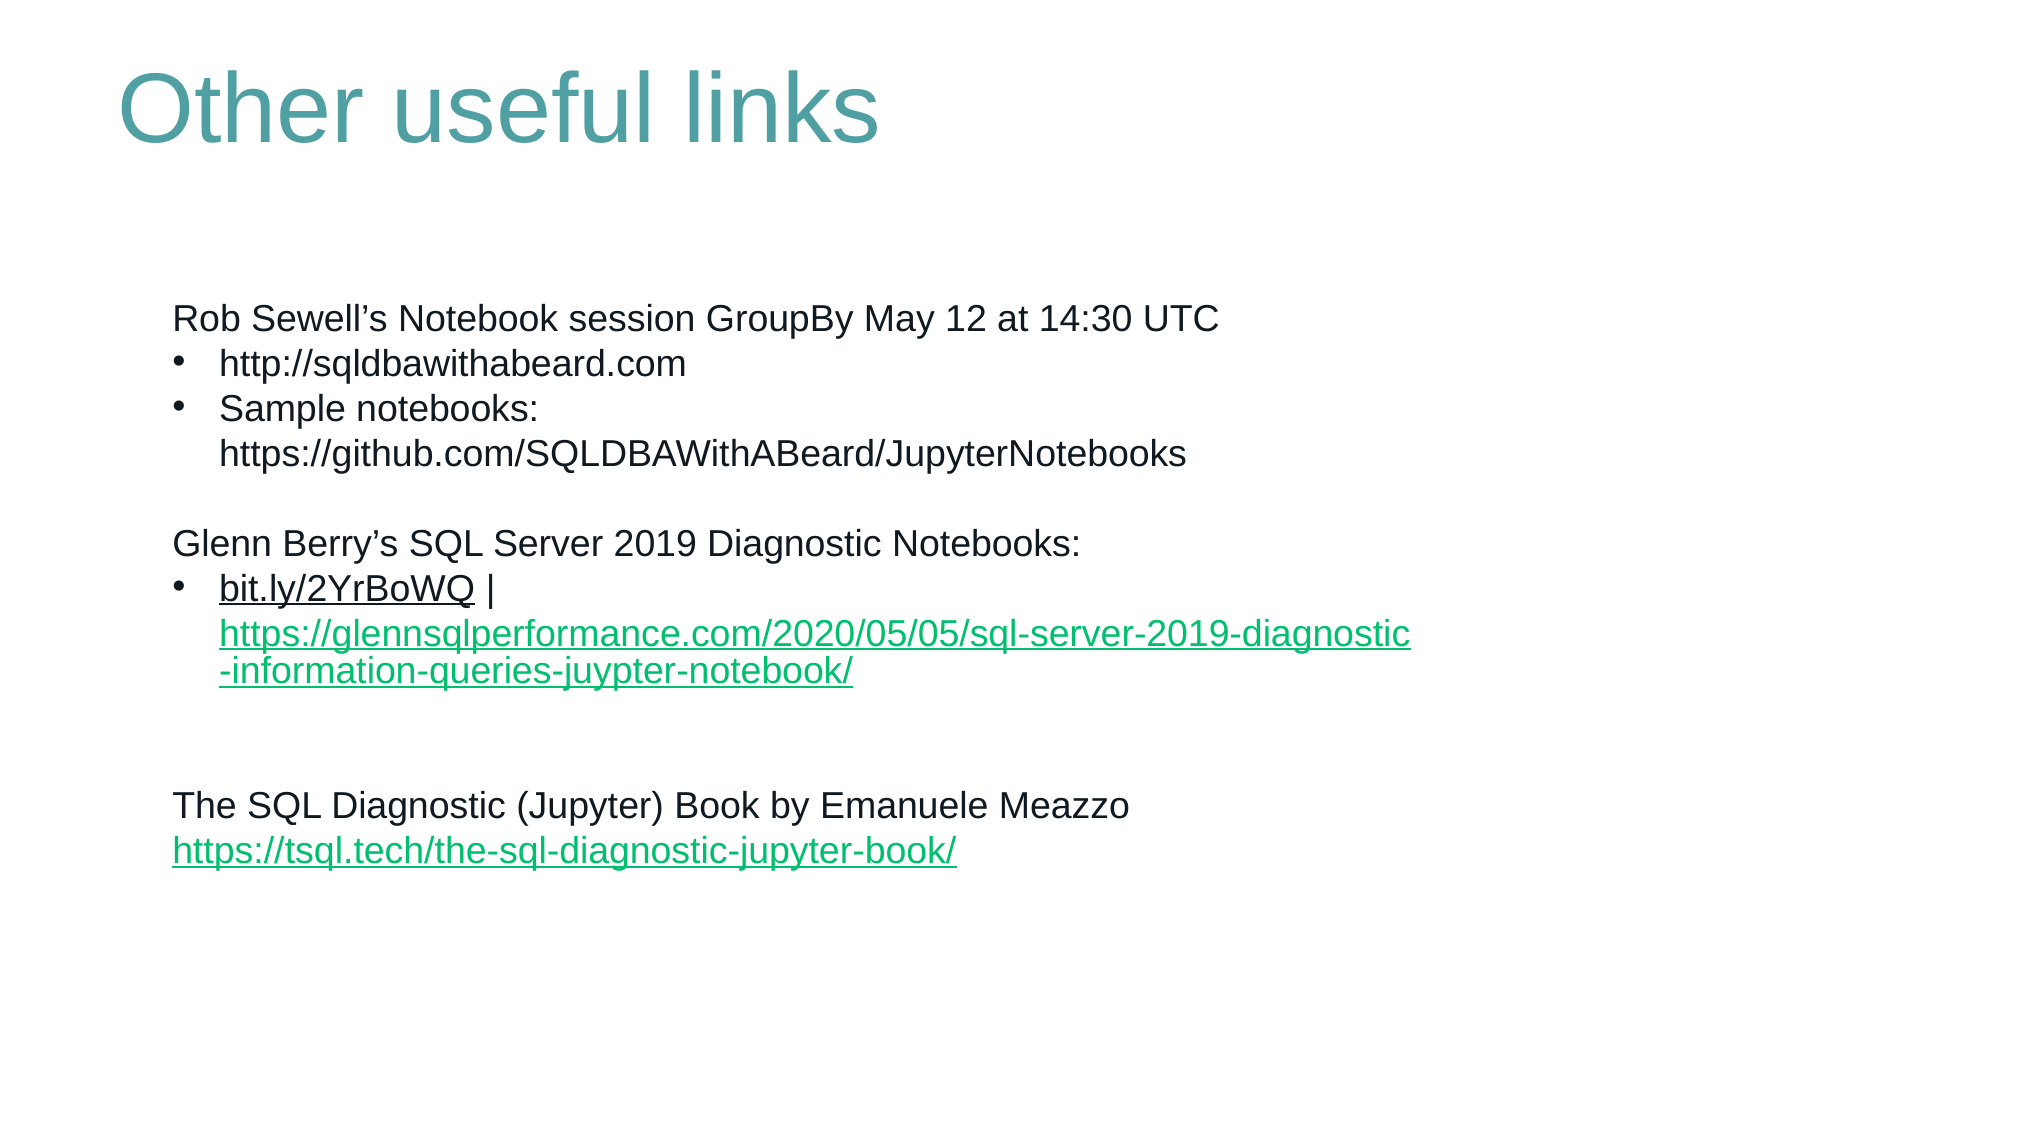

# Other useful links
Rob Sewell’s Notebook session GroupBy May 12 at 14:30 UTC
http://sqldbawithabeard.com
Sample notebooks: https://github.com/SQLDBAWithABeard/JupyterNotebooks

Glenn Berry’s SQL Server 2019 Diagnostic Notebooks:
bit.ly/2YrBoWQ | https://glennsqlperformance.com/2020/05/05/sql-server-2019-diagnostic-information-queries-juypter-notebook/

The SQL Diagnostic (Jupyter) Book by Emanuele Meazzo
https://tsql.tech/the-sql-diagnostic-jupyter-book/